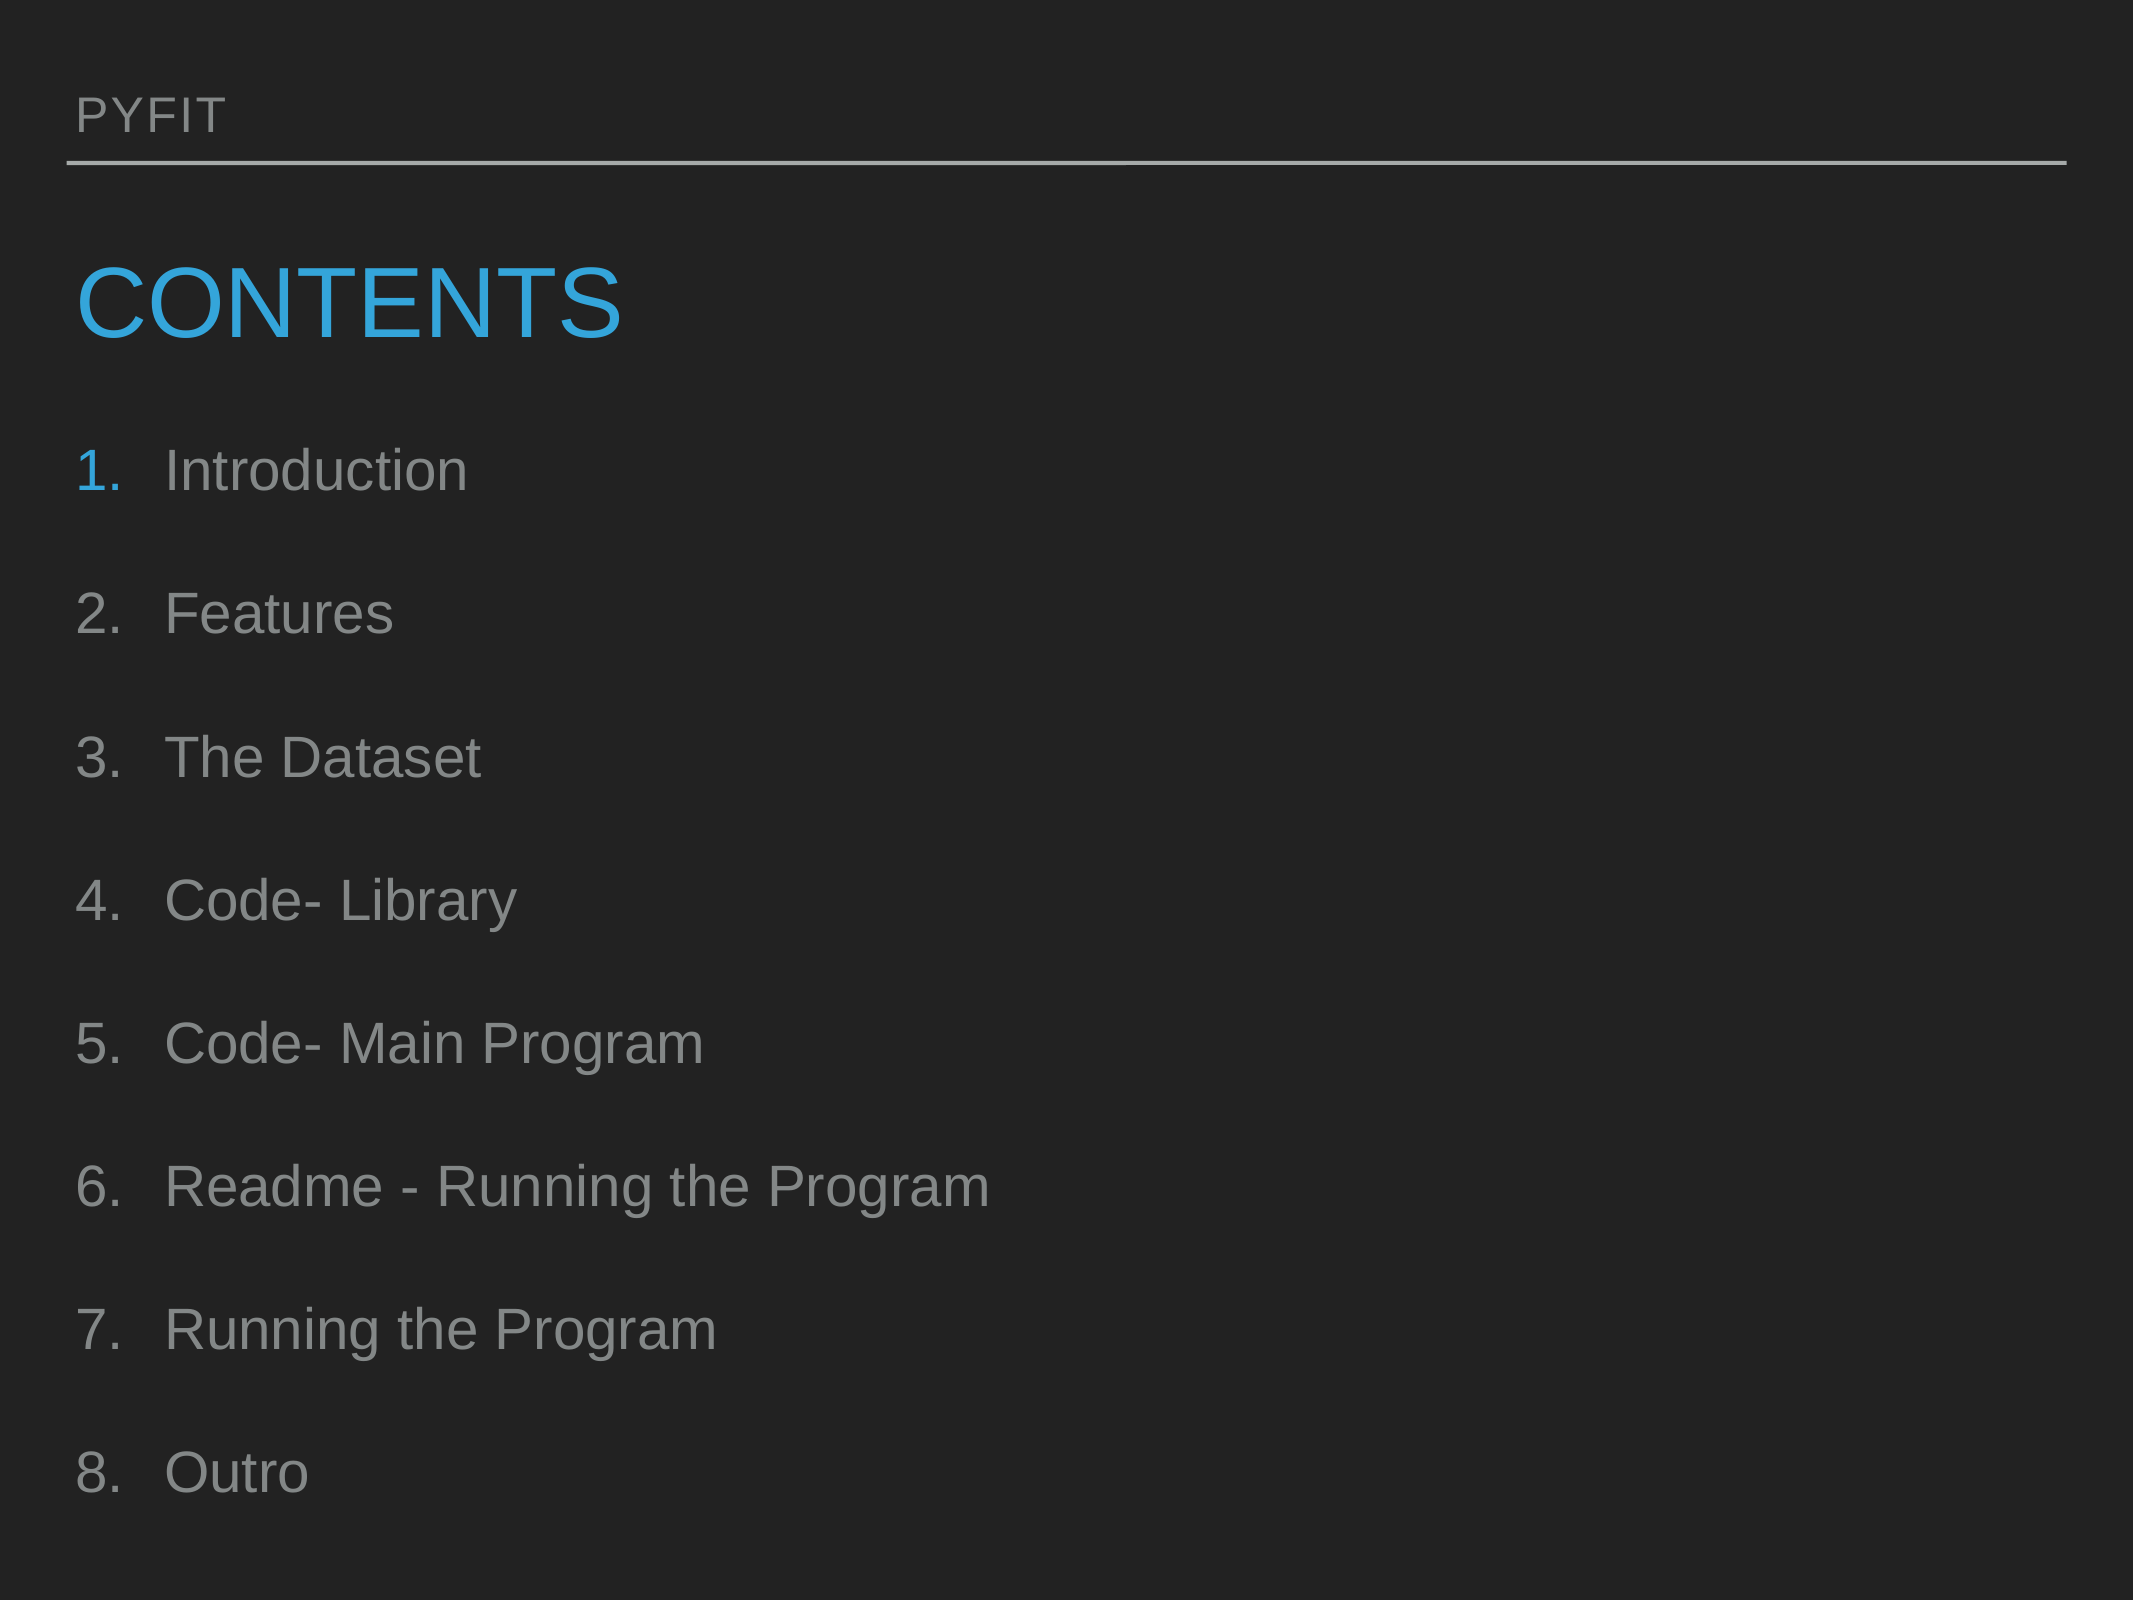

Pyfit
# Contents
Introduction
Features
The Dataset
Code- Library
Code- Main Program
Readme - Running the Program
Running the Program
Outro